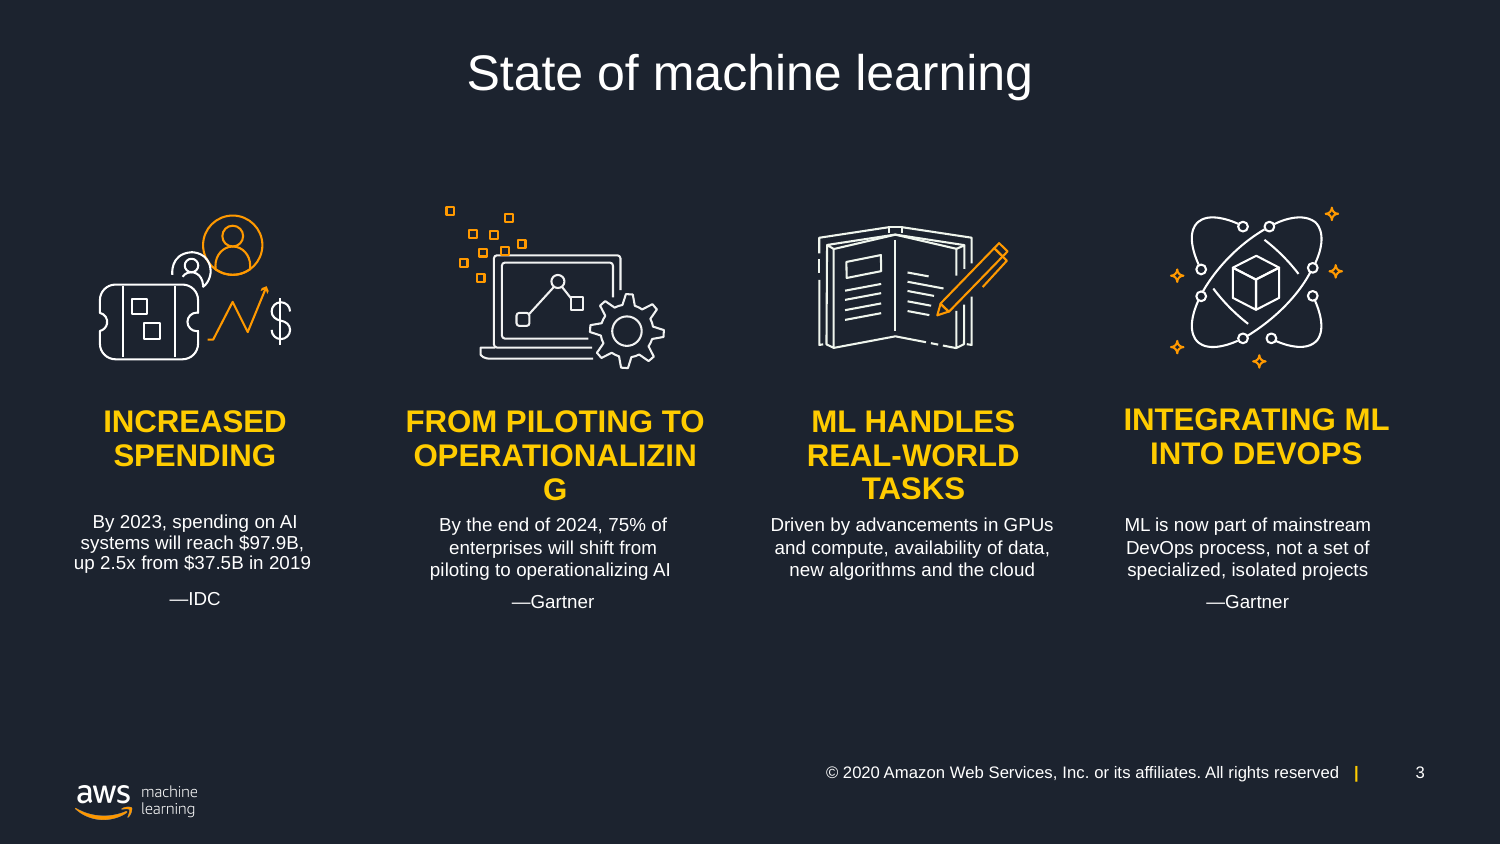

# State of machine learning

INTEGRATING ML INTO DEVOPS
ML HANDLES REAL-WORLD TASKS
INCREASED SPENDING
FROM PILOTING TO OPERATIONALIZING
By 2023, spending on AI systems will reach $97.9B,
up 2.5x from $37.5B in 2019
—IDC
By the end of 2024, 75% of enterprises will shift from piloting to operationalizing AI
—Gartner
Driven by advancements in GPUs and compute, availability of data, new algorithms and the cloud
ML is now part of mainstream DevOps process, not a set of specialized, isolated projects
—Gartner